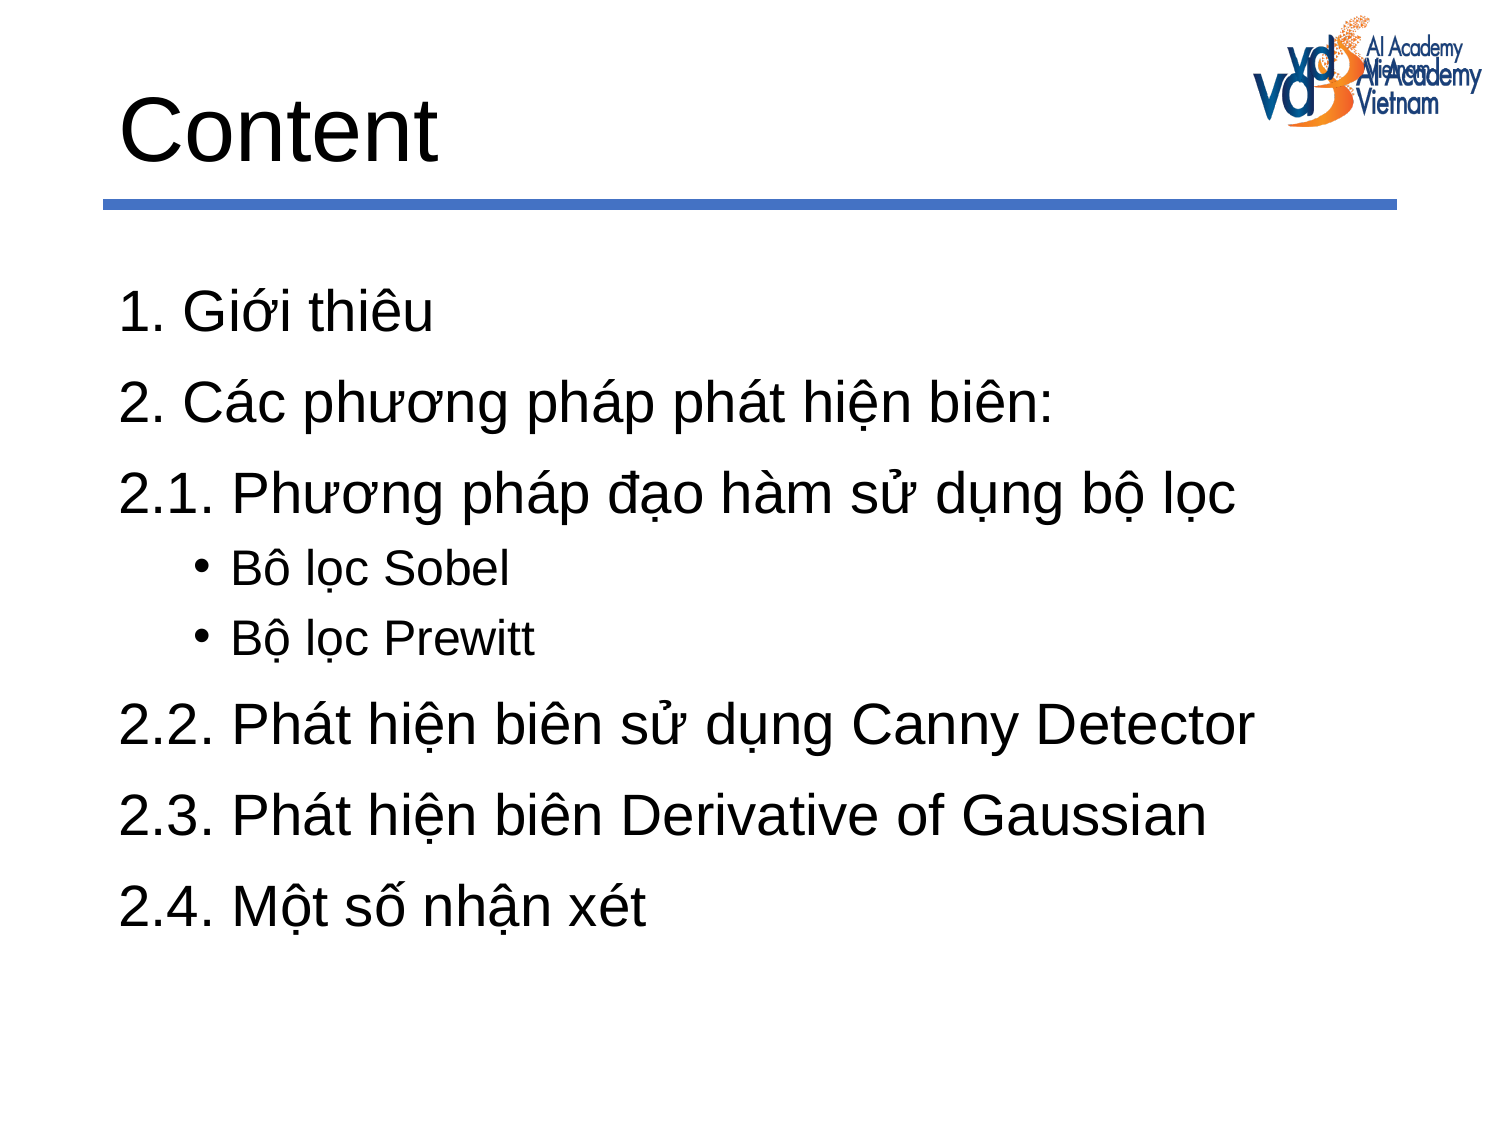

# Content
1. Giới thiêu
2. Các phương pháp phát hiện biên:
2.1. Phương pháp đạo hàm sử dụng bộ lọc
Bô lọc Sobel
Bộ lọc Prewitt
2.2. Phát hiện biên sử dụng Canny Detector
2.3. Phát hiện biên Derivative of Gaussian
2.4. Một số nhận xét